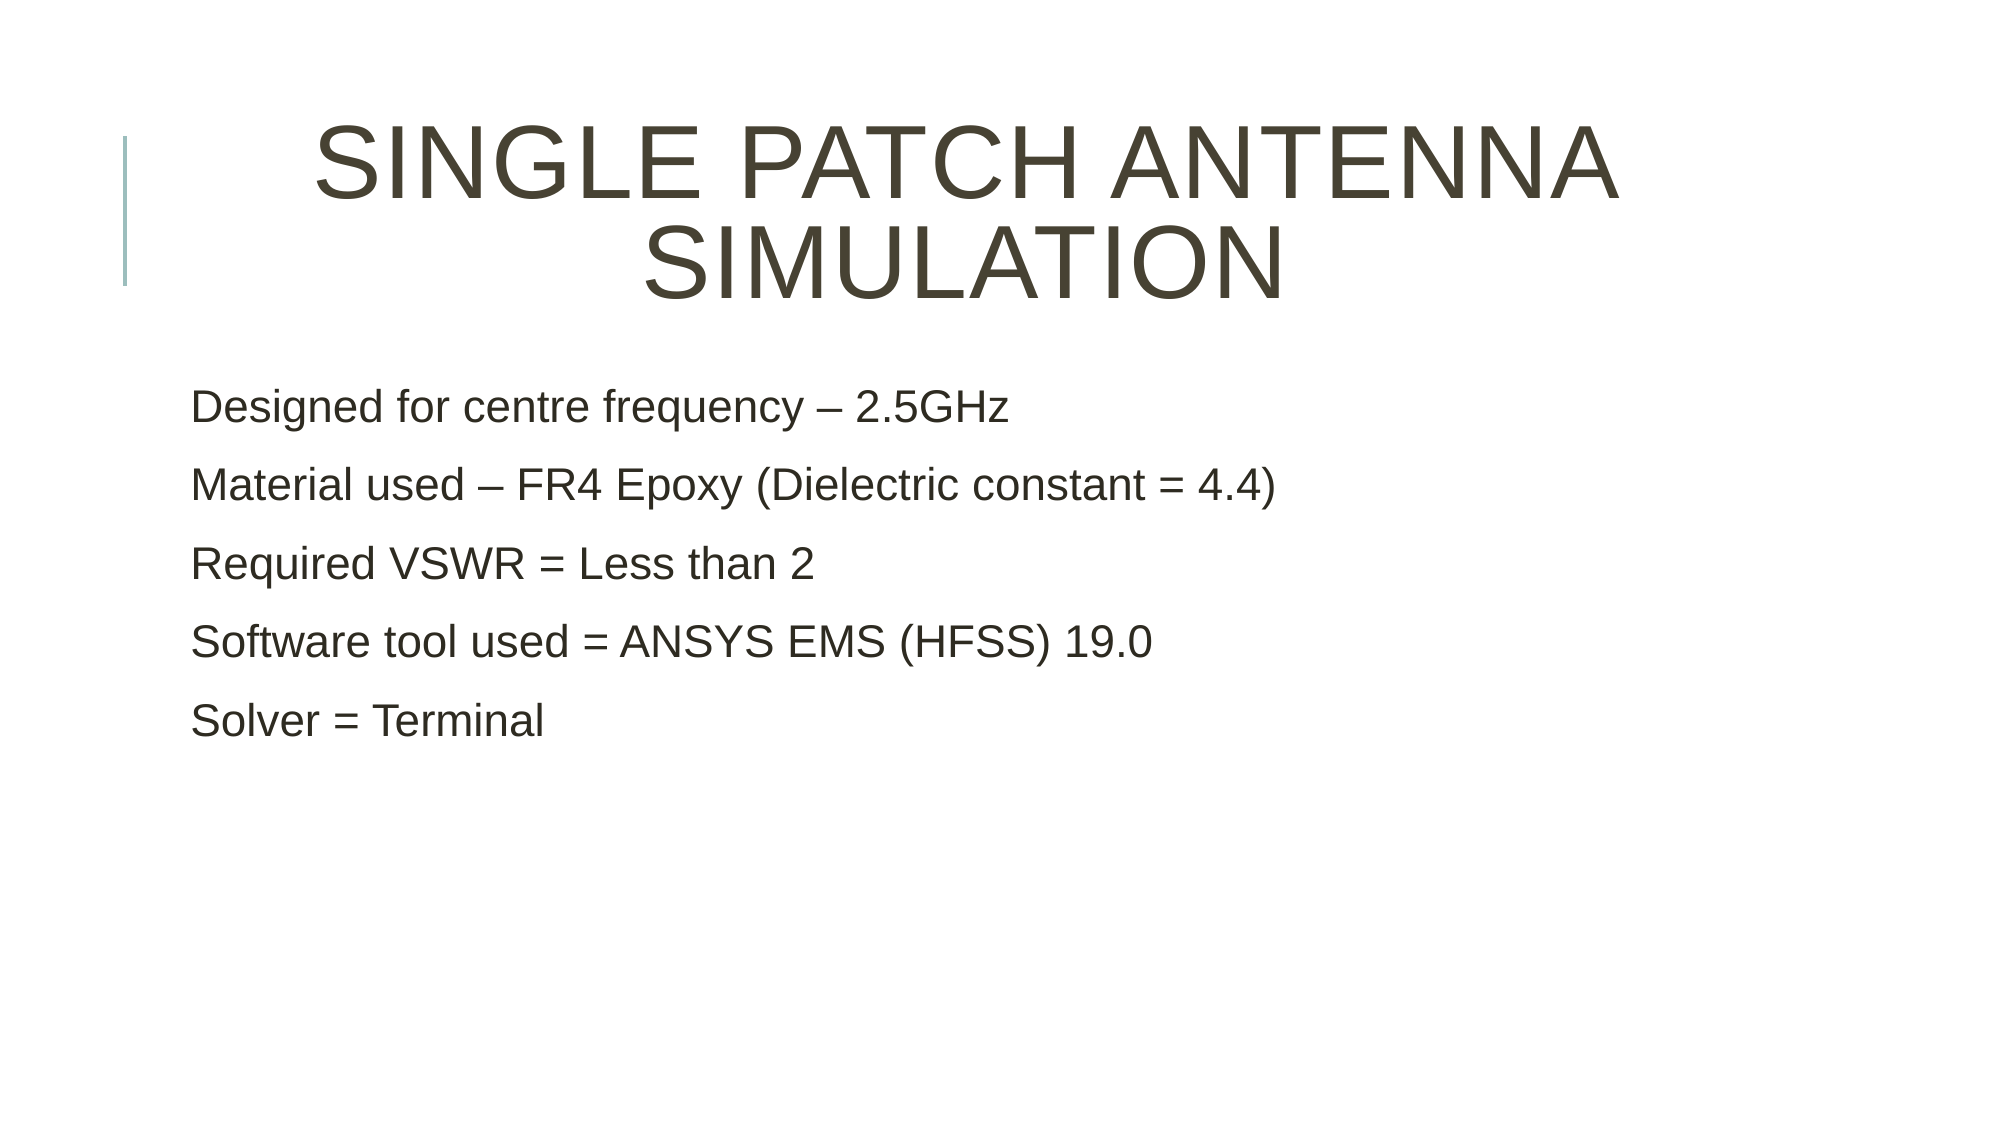

# Single Patch Antenna Simulation
Designed for centre frequency – 2.5GHz
Material used – FR4 Epoxy (Dielectric constant = 4.4)
Required VSWR = Less than 2
Software tool used = ANSYS EMS (HFSS) 19.0
Solver = Terminal